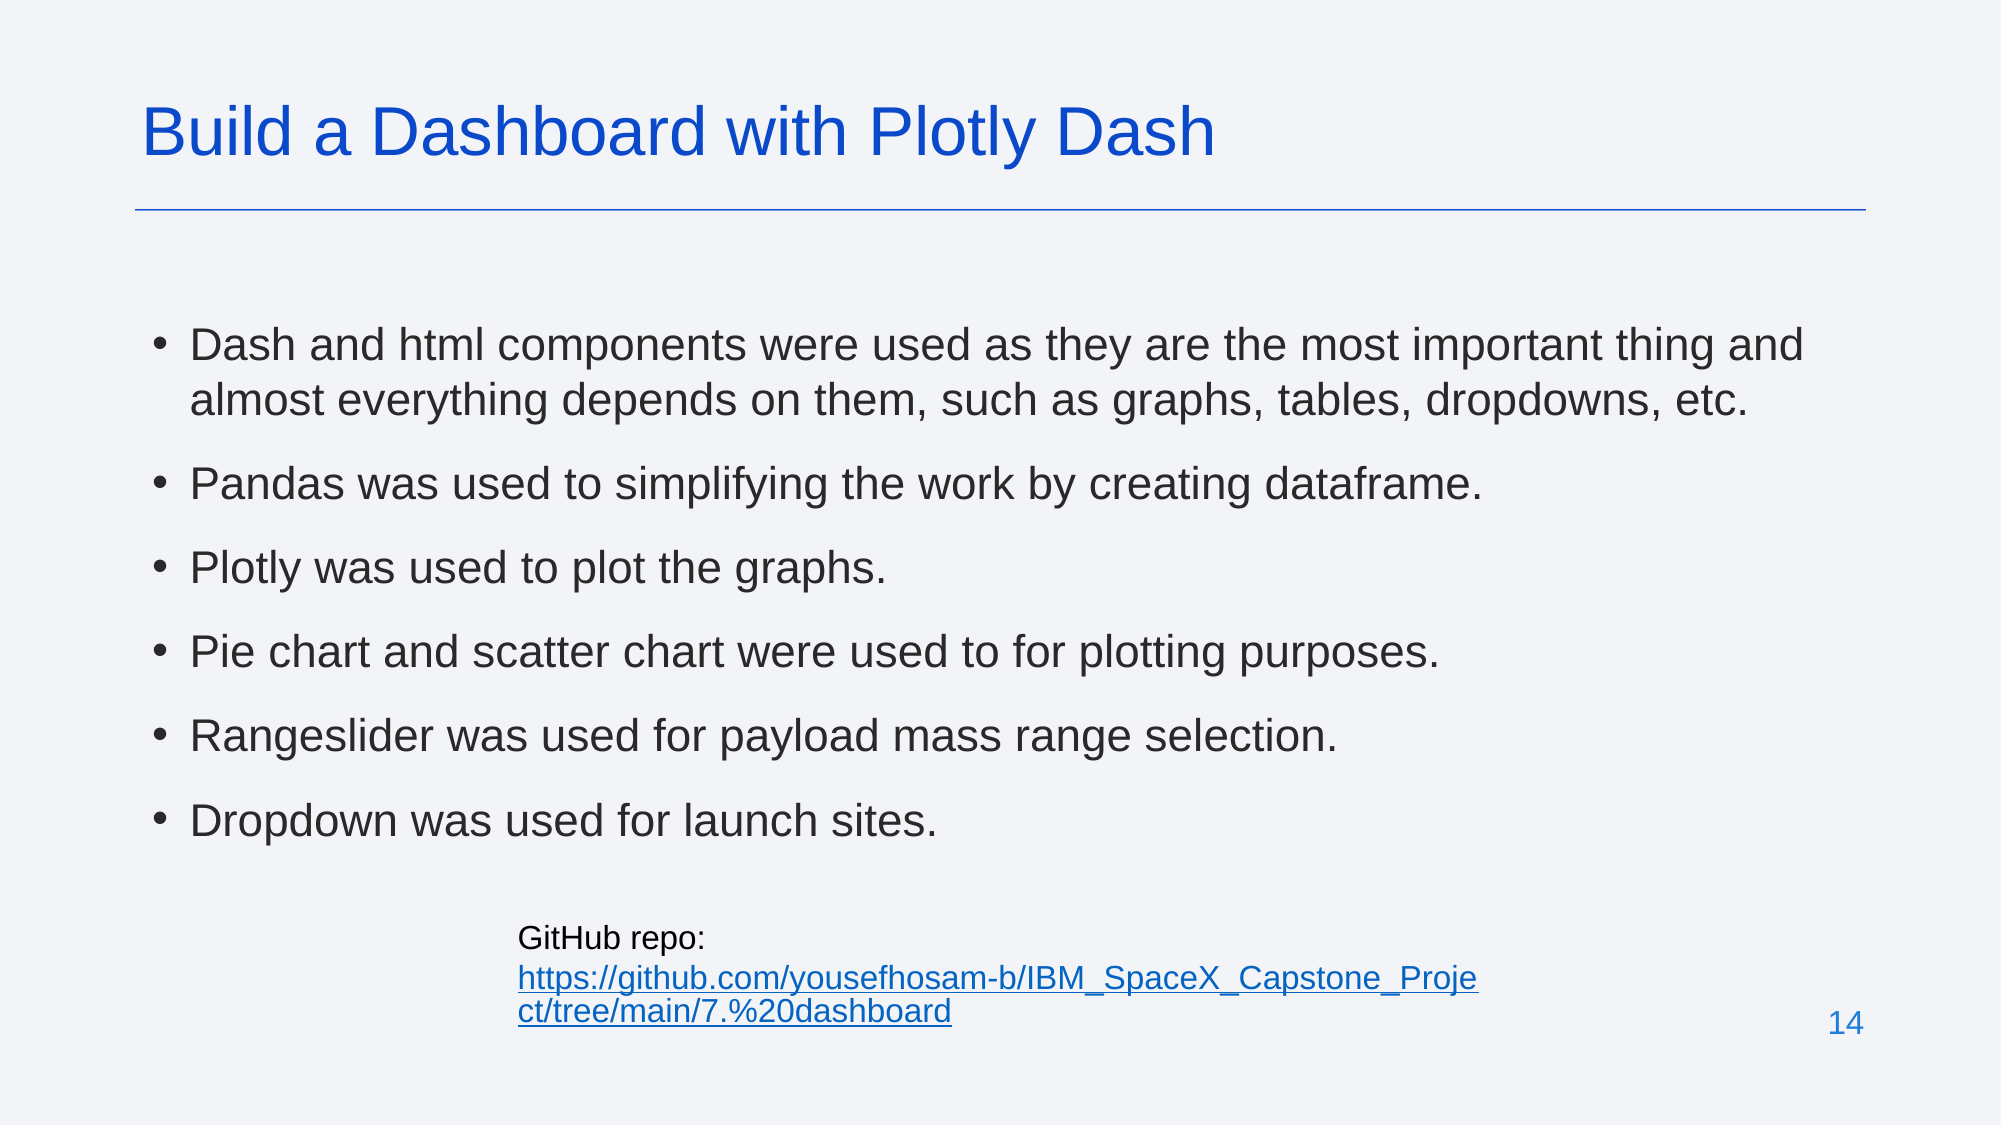

Build a Dashboard with Plotly Dash
Dash and html components were used as they are the most important thing and almost everything depends on them, such as graphs, tables, dropdowns, etc.
Pandas was used to simplifying the work by creating dataframe.
Plotly was used to plot the graphs.
Pie chart and scatter chart were used to for plotting purposes.
Rangeslider was used for payload mass range selection.
Dropdown was used for launch sites.

GitHub repo: https://github.com/yousefhosam-b/IBM_SpaceX_Capstone_Project/tree/main/7.%20dashboard
14